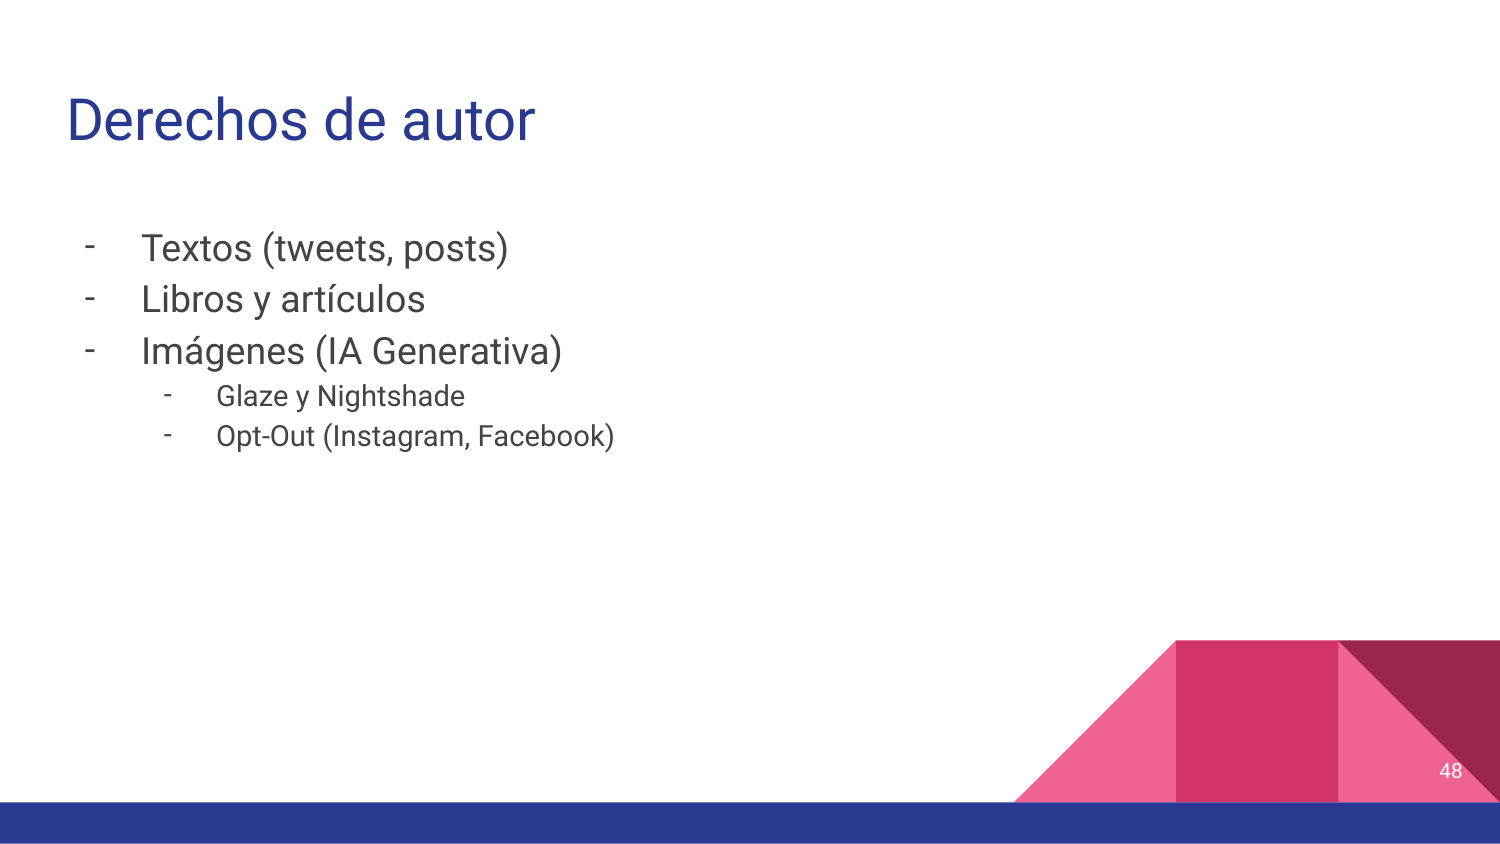

# Derechos de autor
Textos (tweets, posts)
Libros y artículos
Imágenes (IA Generativa)
Glaze y Nightshade
Opt-Out (Instagram, Facebook)
48